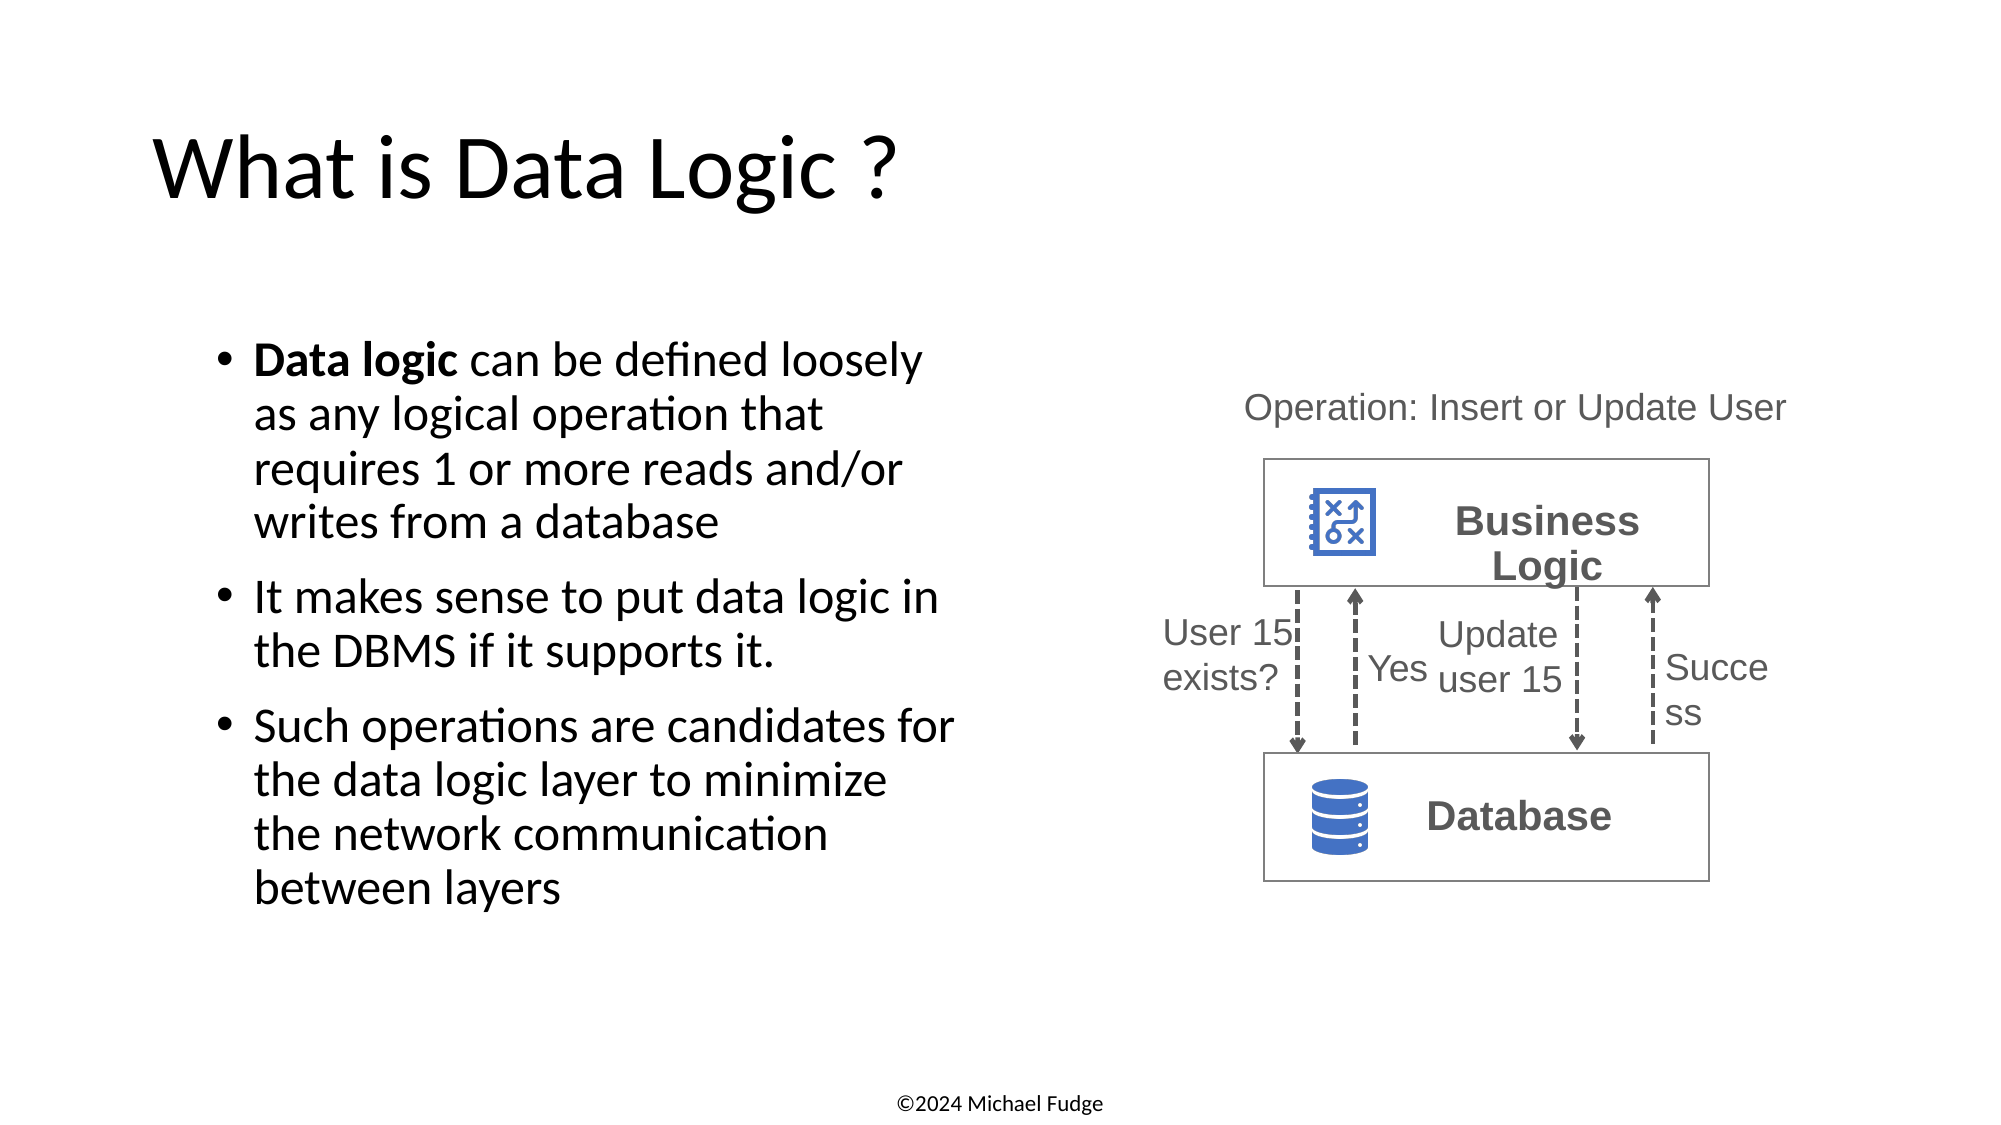

# What is Data Logic ?
Data logic can be defined loosely as any logical operation that requires 1 or more reads and/or writes from a database
It makes sense to put data logic in the DBMS if it supports it.
Such operations are candidates for the data logic layer to minimize the network communication between layers
Operation: Insert or Update User

Business Logic
Update
user 15
Success
Yes
User 15
exists?

Database